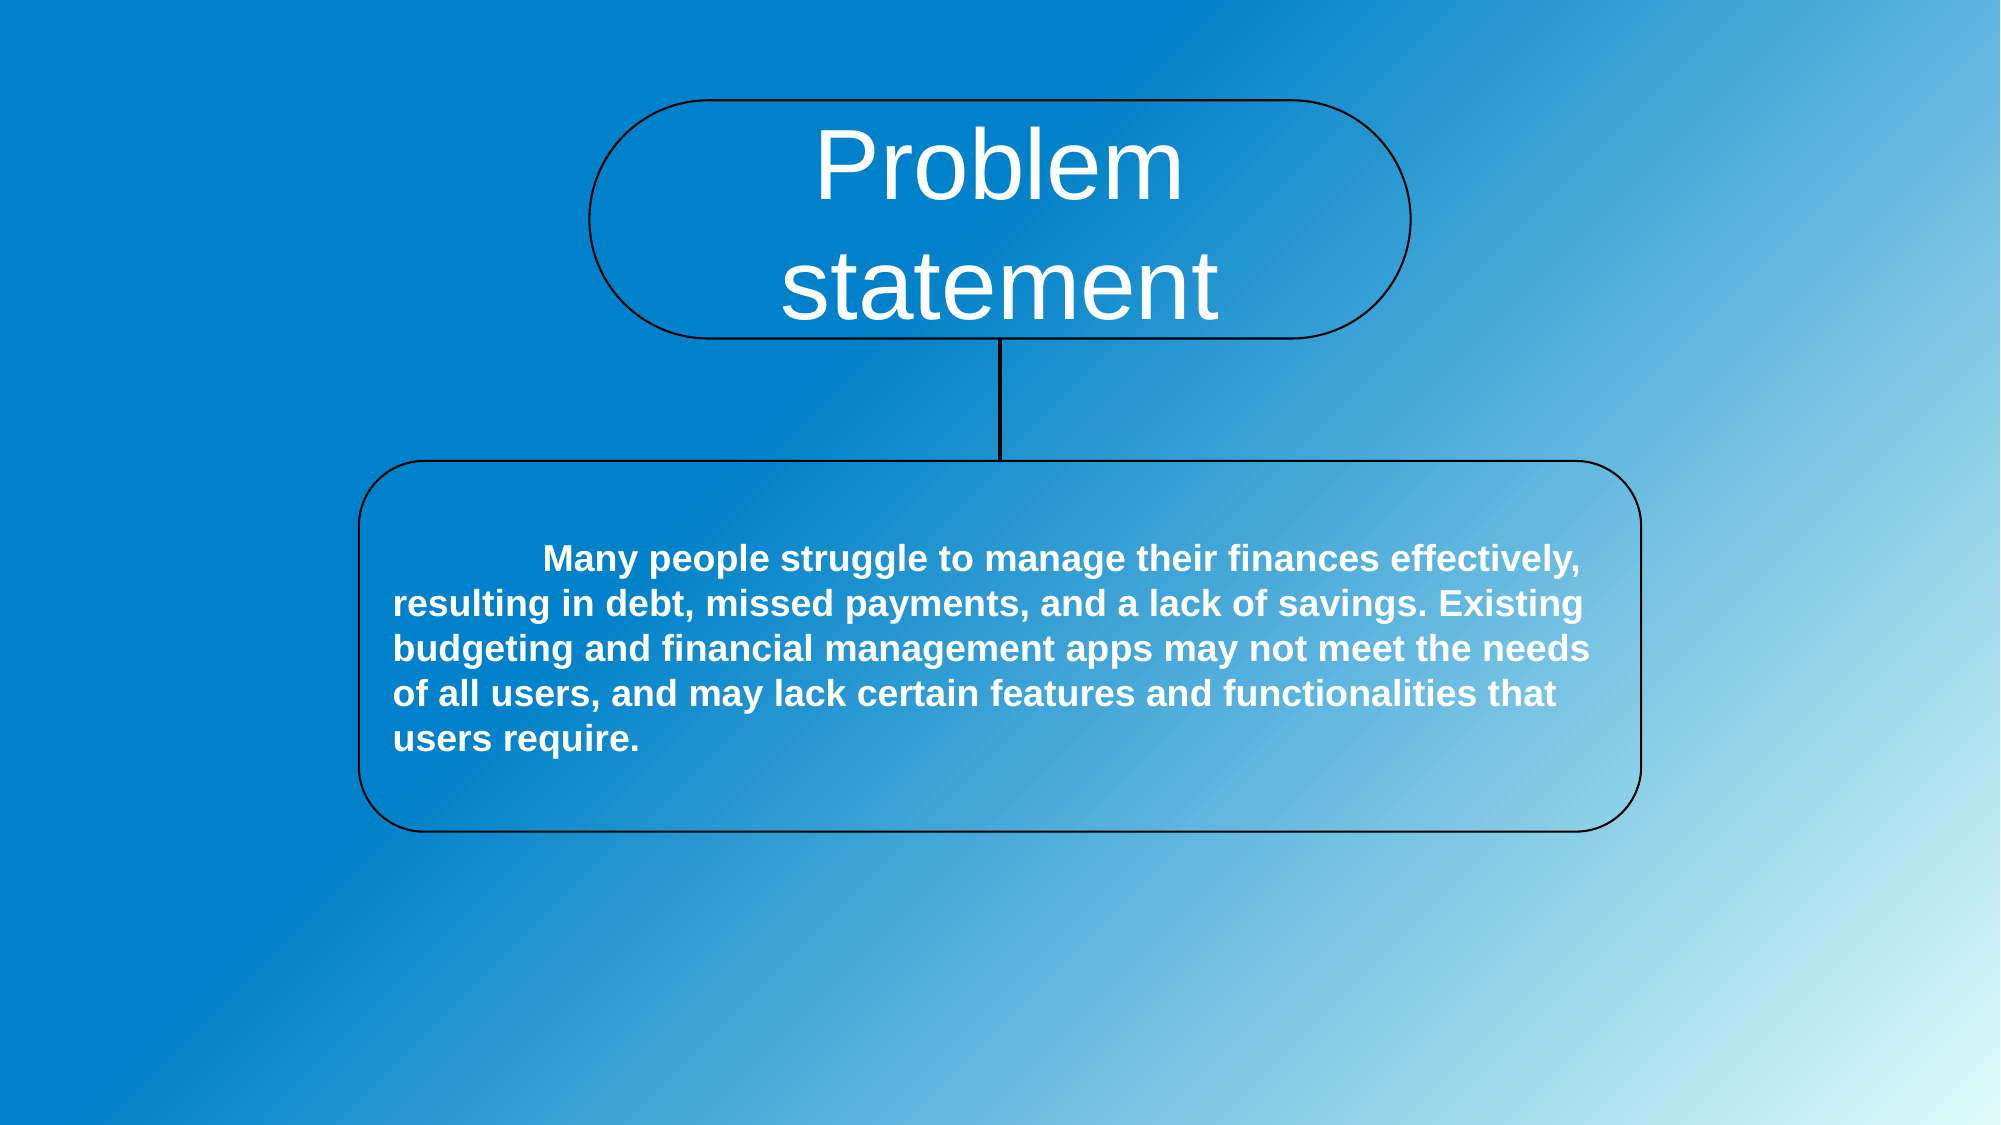

Problem statement
	Many people struggle to manage their finances effectively, resulting in debt, missed payments, and a lack of savings. Existing budgeting and financial management apps may not meet the needs of all users, and may lack certain features and functionalities that users require.